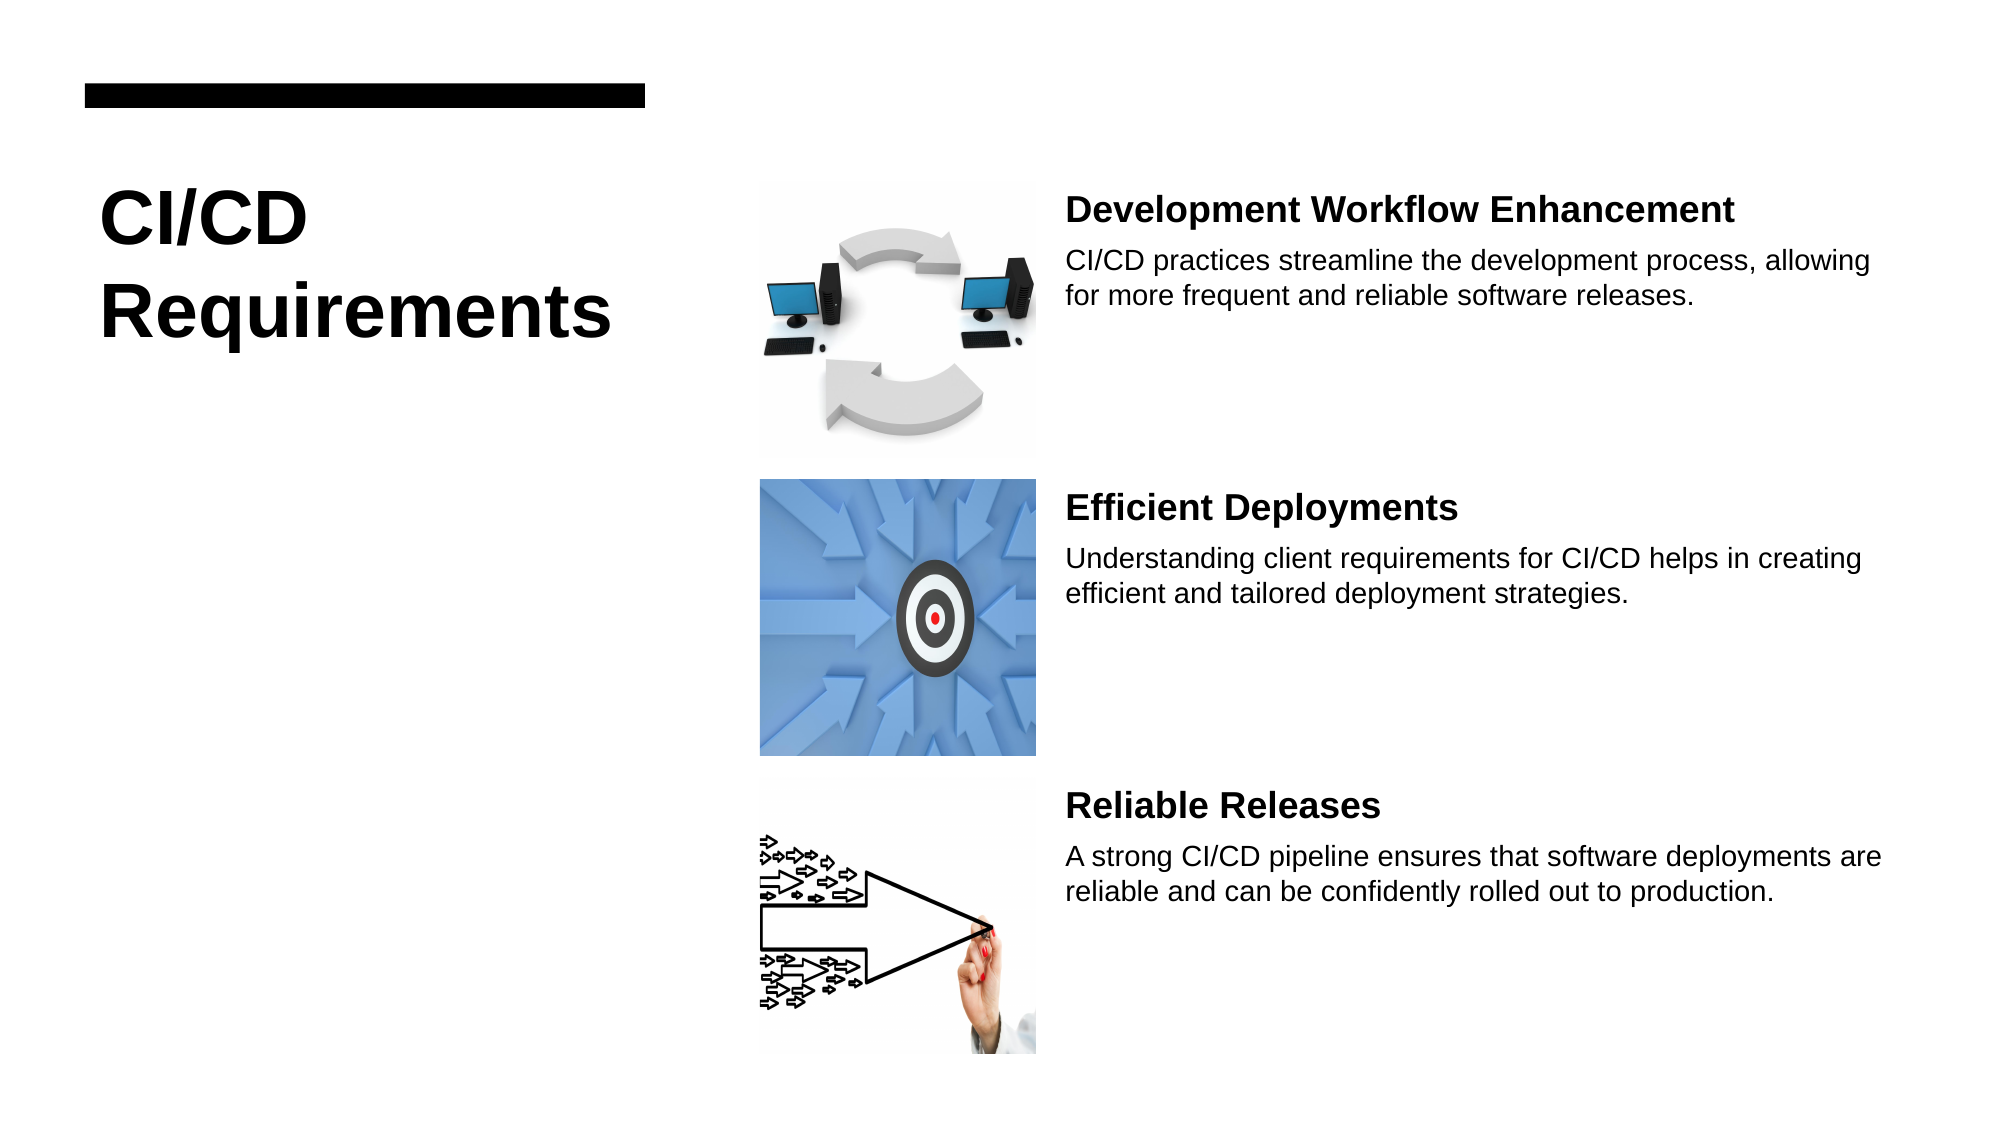

# CI/CD Requirements
Development Workflow Enhancement
CI/CD practices streamline the development process, allowing for more frequent and reliable software releases.
Efficient Deployments
Understanding client requirements for CI/CD helps in creating efficient and tailored deployment strategies.
Reliable Releases
A strong CI/CD pipeline ensures that software deployments are reliable and can be confidently rolled out to production.